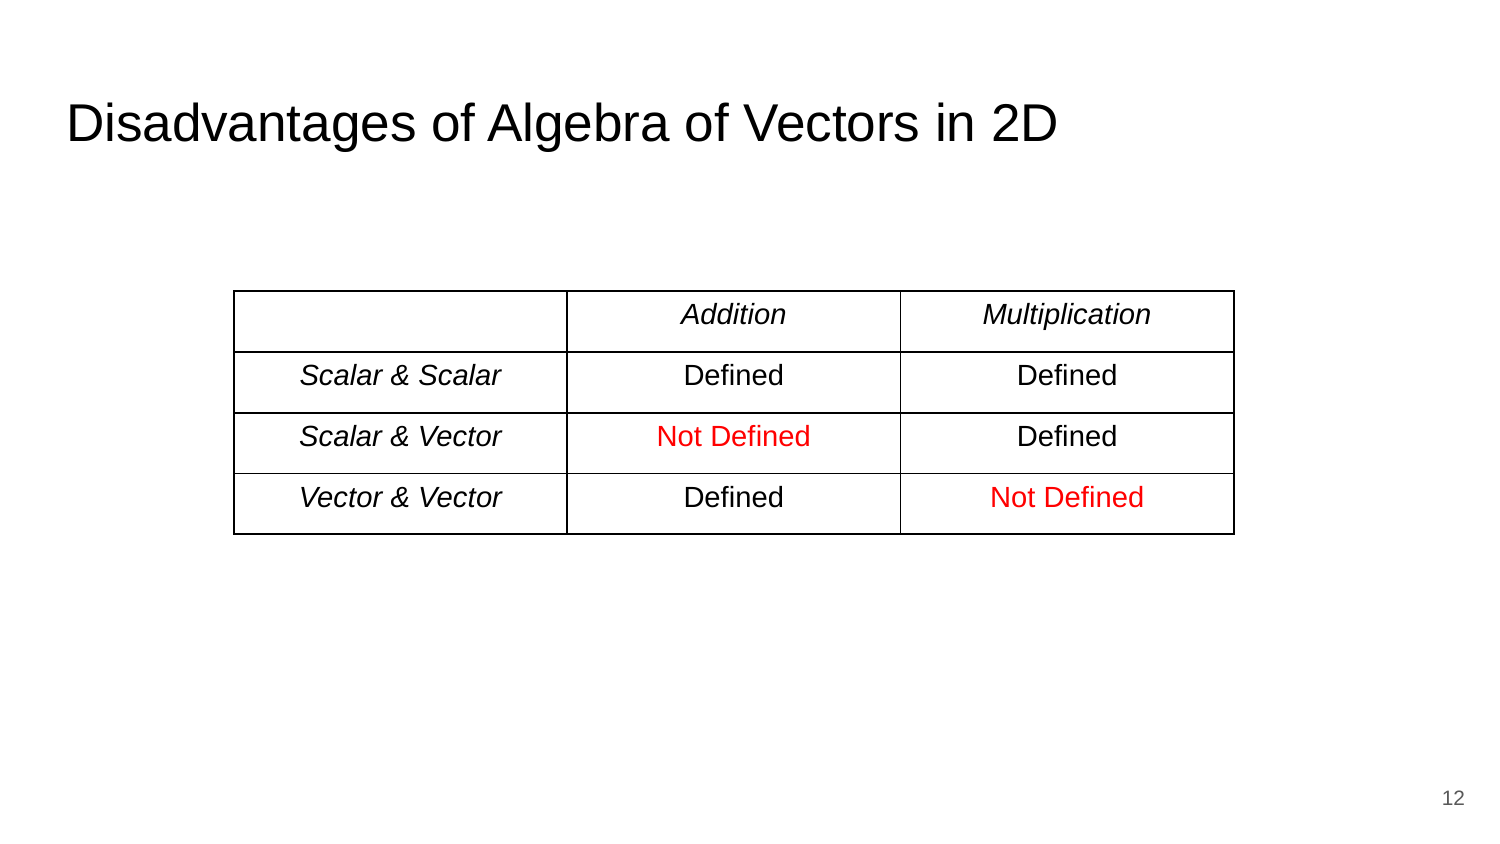

# Disadvantages of Algebra of Vectors in 2D
|  | Addition | Multiplication |
| --- | --- | --- |
| Scalar & Scalar | Defined | Defined |
| Scalar & Vector | Not Defined | Defined |
| Vector & Vector | Defined | Not Defined |
12